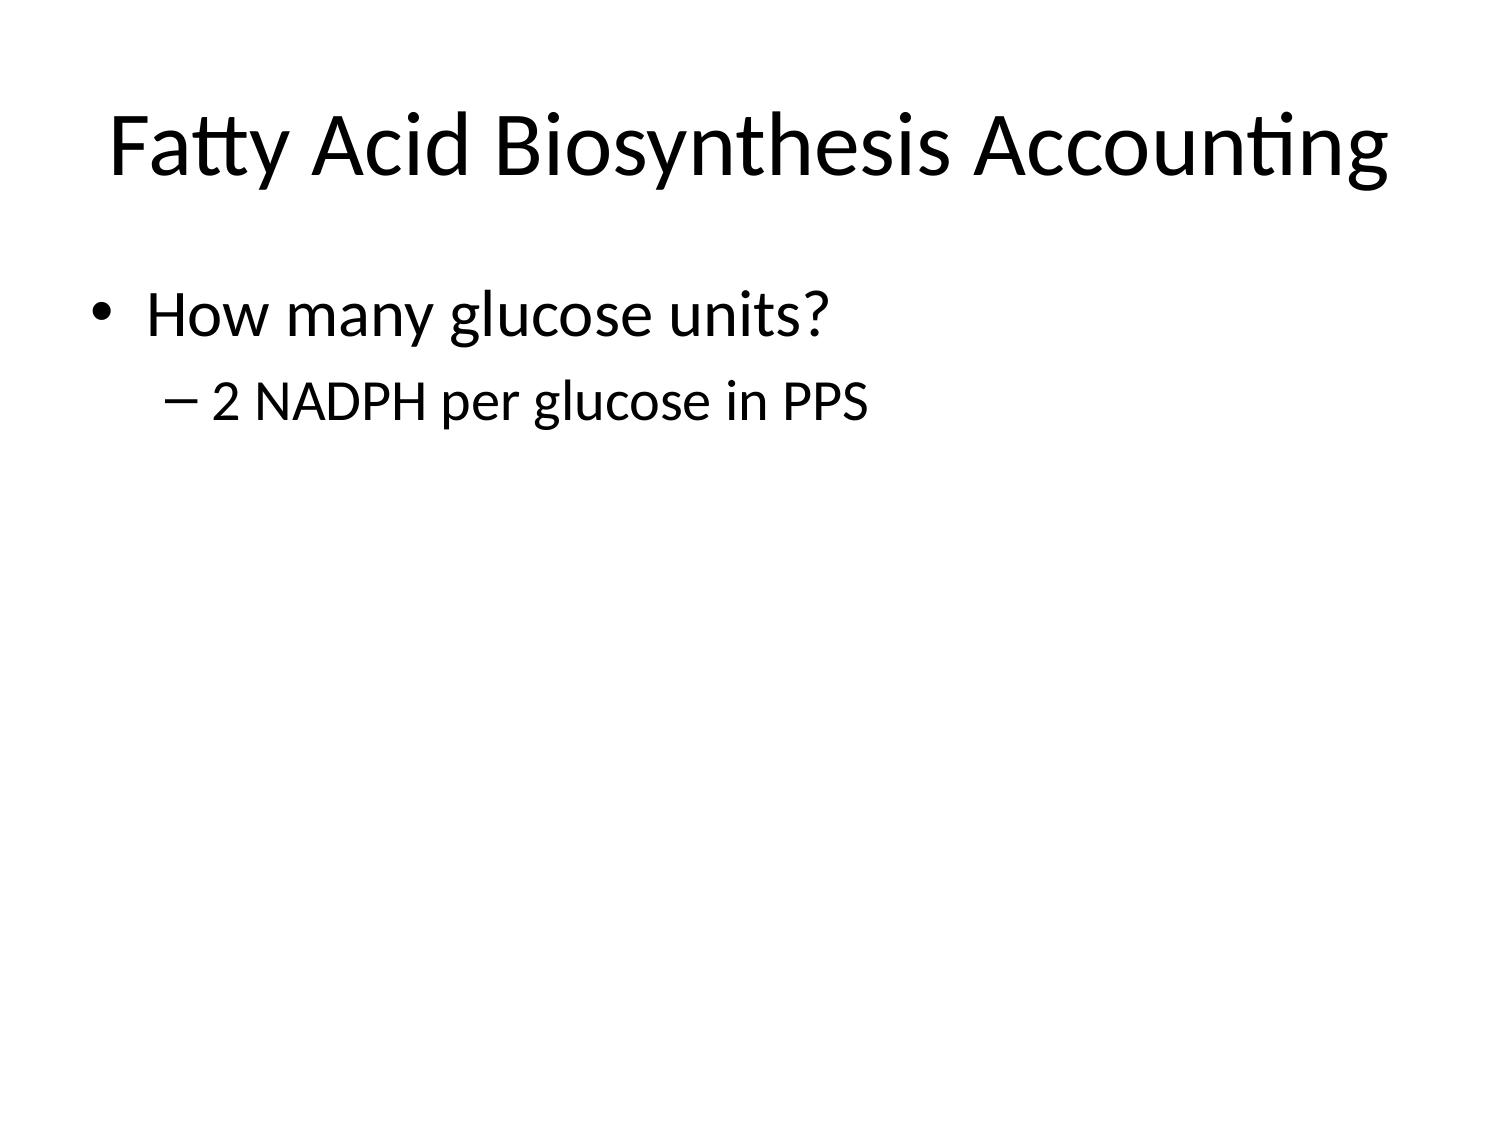

# Fatty Acid Biosynthesis Accounting
How many glucose units?
2 NADPH per glucose in PPS